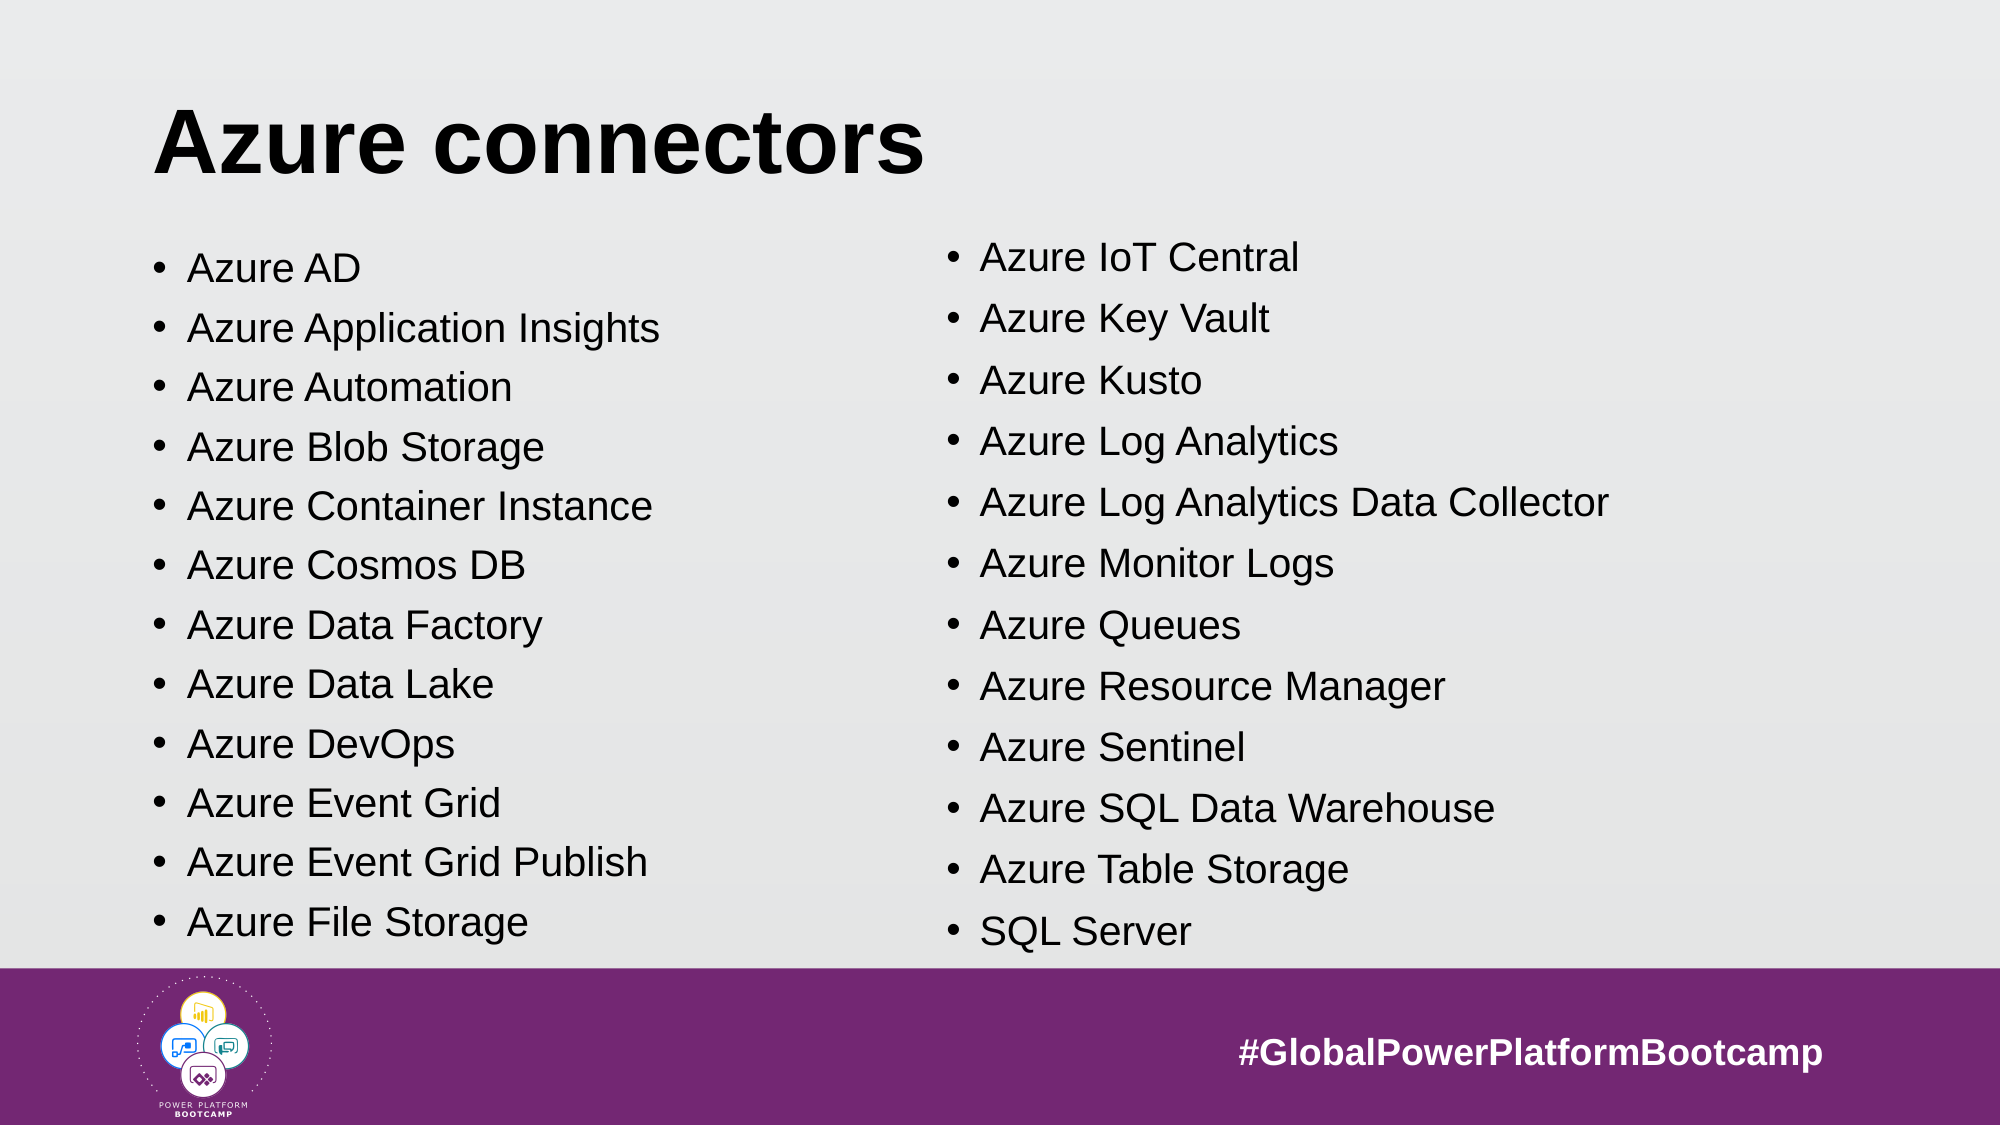

# Azure connectors
Azure IoT Central
Azure Key Vault
Azure Kusto
Azure Log Analytics
Azure Log Analytics Data Collector
Azure Monitor Logs
Azure Queues
Azure Resource Manager
Azure Sentinel
Azure SQL Data Warehouse
Azure Table Storage
SQL Server
Azure AD
Azure Application Insights
Azure Automation
Azure Blob Storage
Azure Container Instance
Azure Cosmos DB
Azure Data Factory
Azure Data Lake
Azure DevOps
Azure Event Grid
Azure Event Grid Publish
Azure File Storage